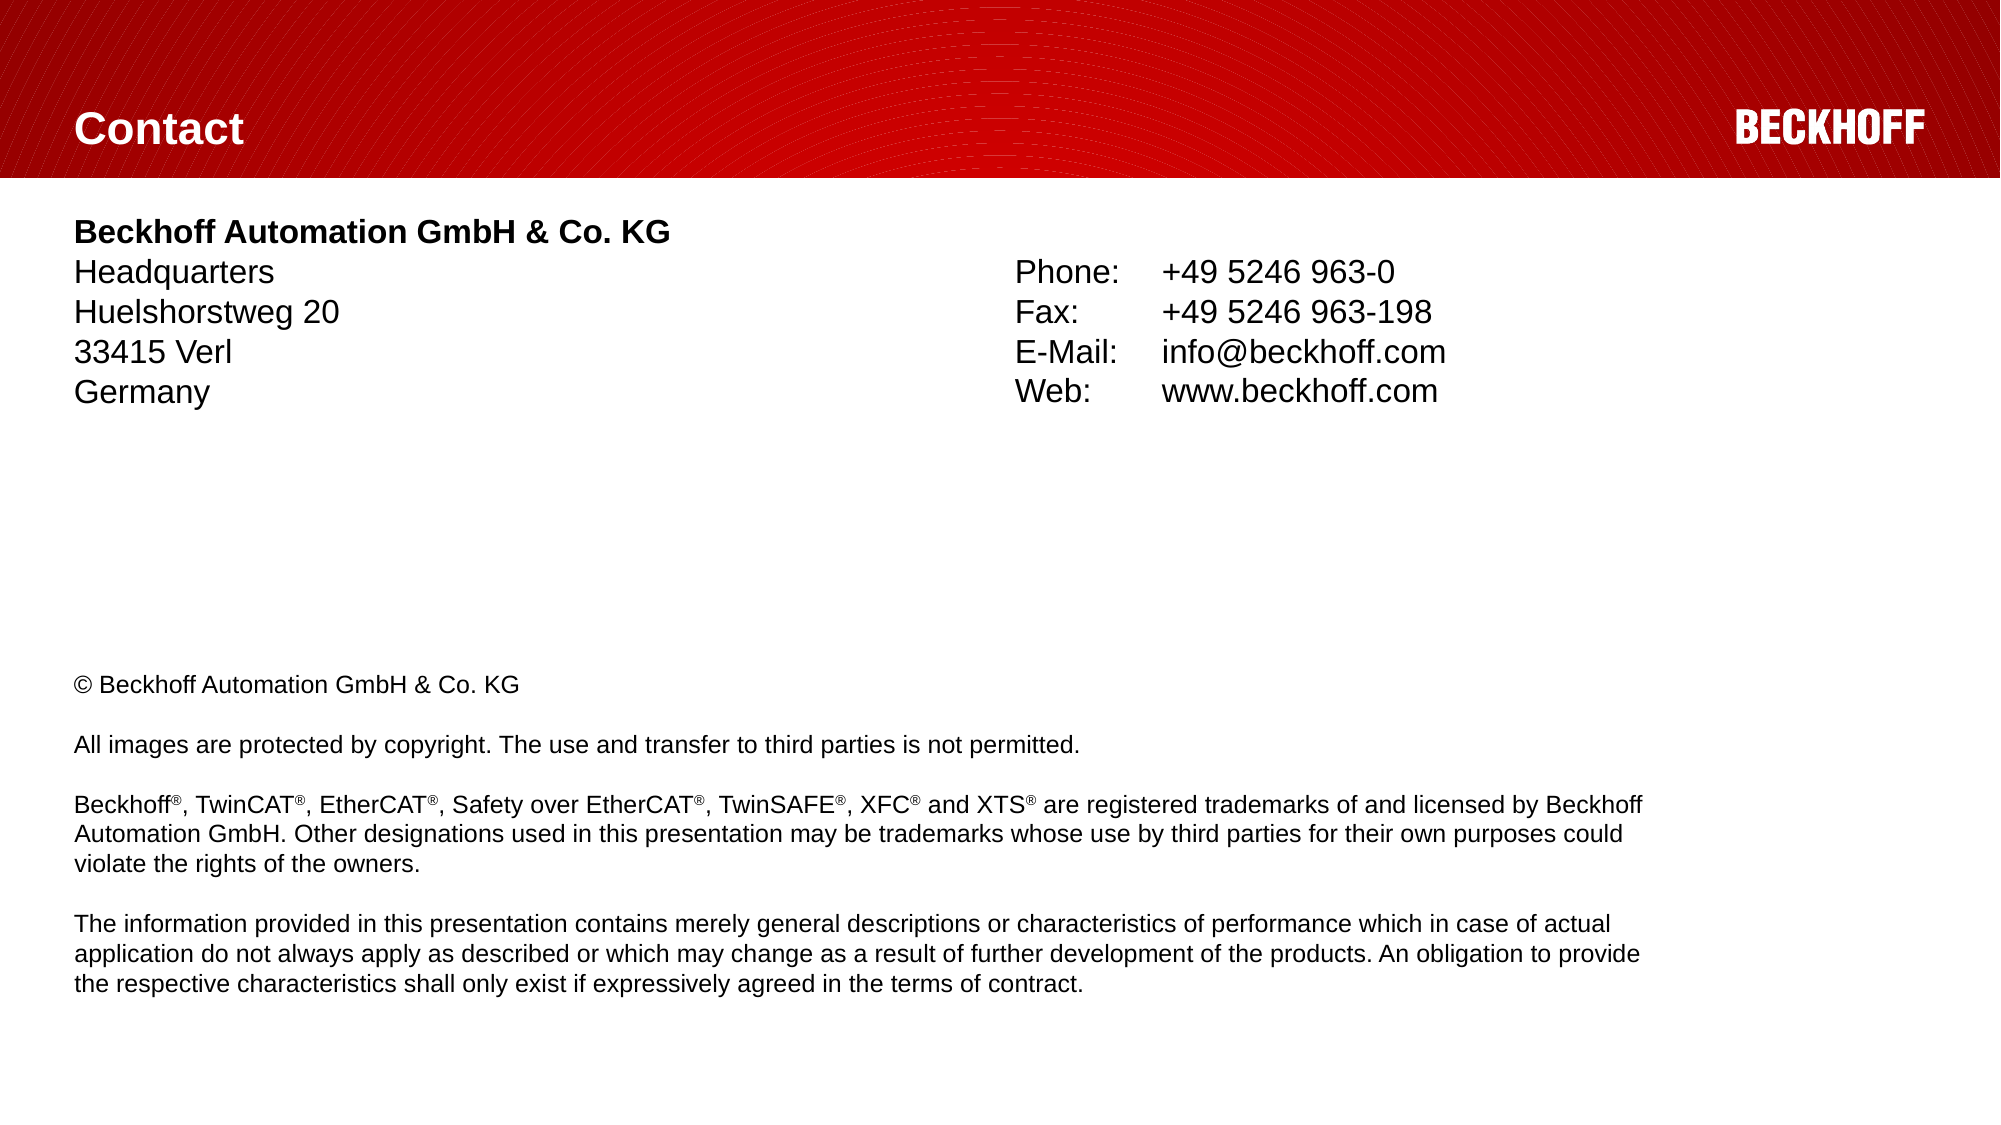

# Contact
Beckhoff Automation GmbH & Co. KG
Headquarters
Huelshorstweg 20
33415 Verl
Germany

Phone:	+49 5246 963-0
Fax:	+49 5246 963-198
E-Mail:	info@beckhoff.com
Web:	www.beckhoff.com
© Beckhoff Automation GmbH & Co. KG

All images are protected by copyright. The use and transfer to third parties is not permitted.

Beckhoff®, TwinCAT®, EtherCAT®, Safety over EtherCAT®, TwinSAFE®, XFC® and XTS® are registered trademarks of and licensed by Beckhoff Automation GmbH. Other designations used in this presentation may be trademarks whose use by third parties for their own purposes could violate the rights of the owners.

The information provided in this presentation contains merely general descriptions or characteristics of performance which in case of actual application do not always apply as described or which may change as a result of further development of the products. An obligation to provide the respective characteristics shall only exist if expressively agreed in the terms of contract.